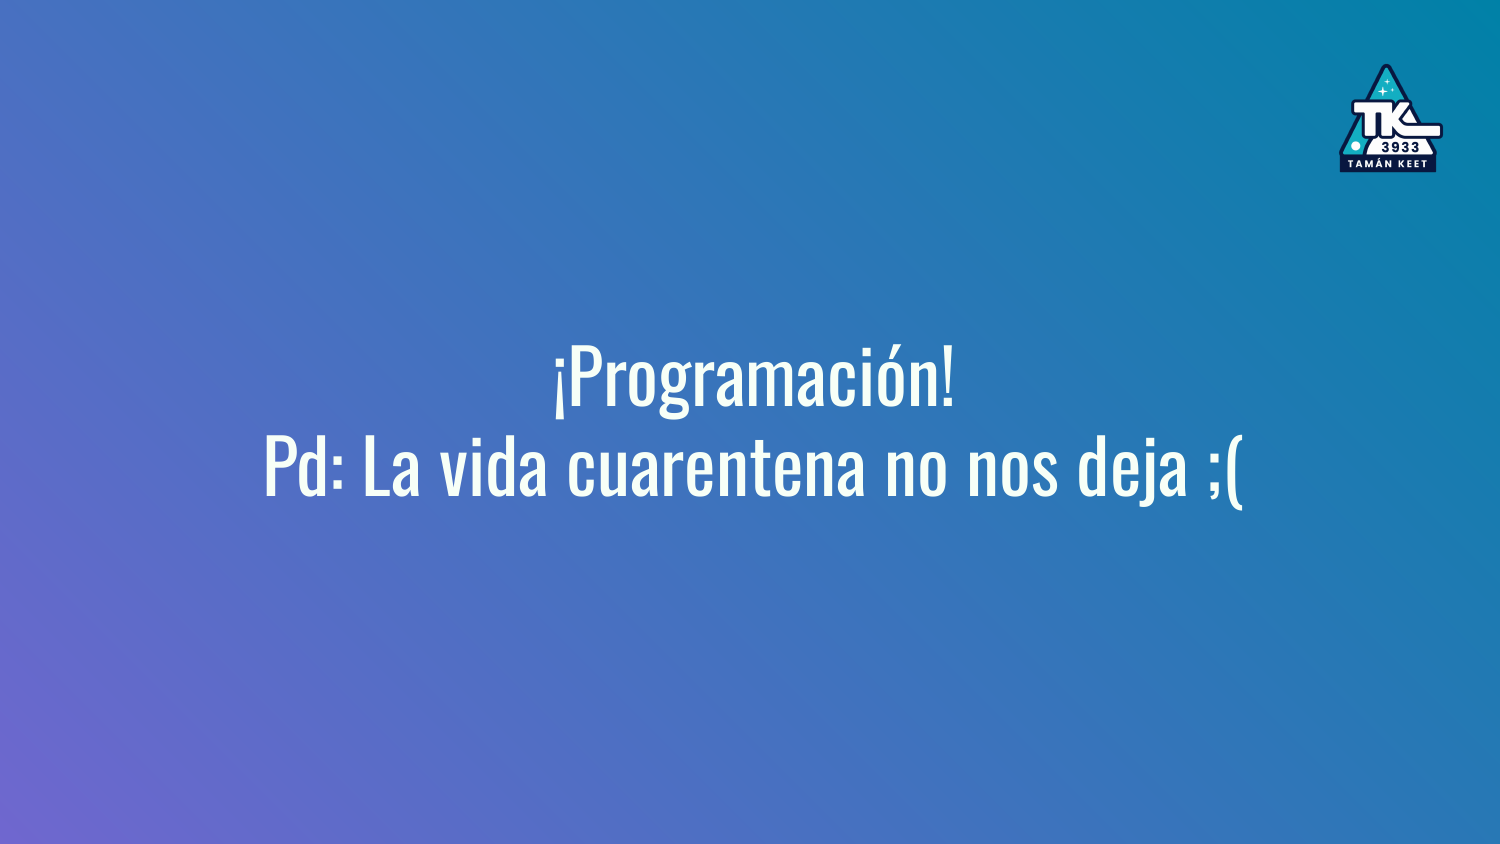

# ¡Programación!
Pd: La vida cuarentena no nos deja ;(